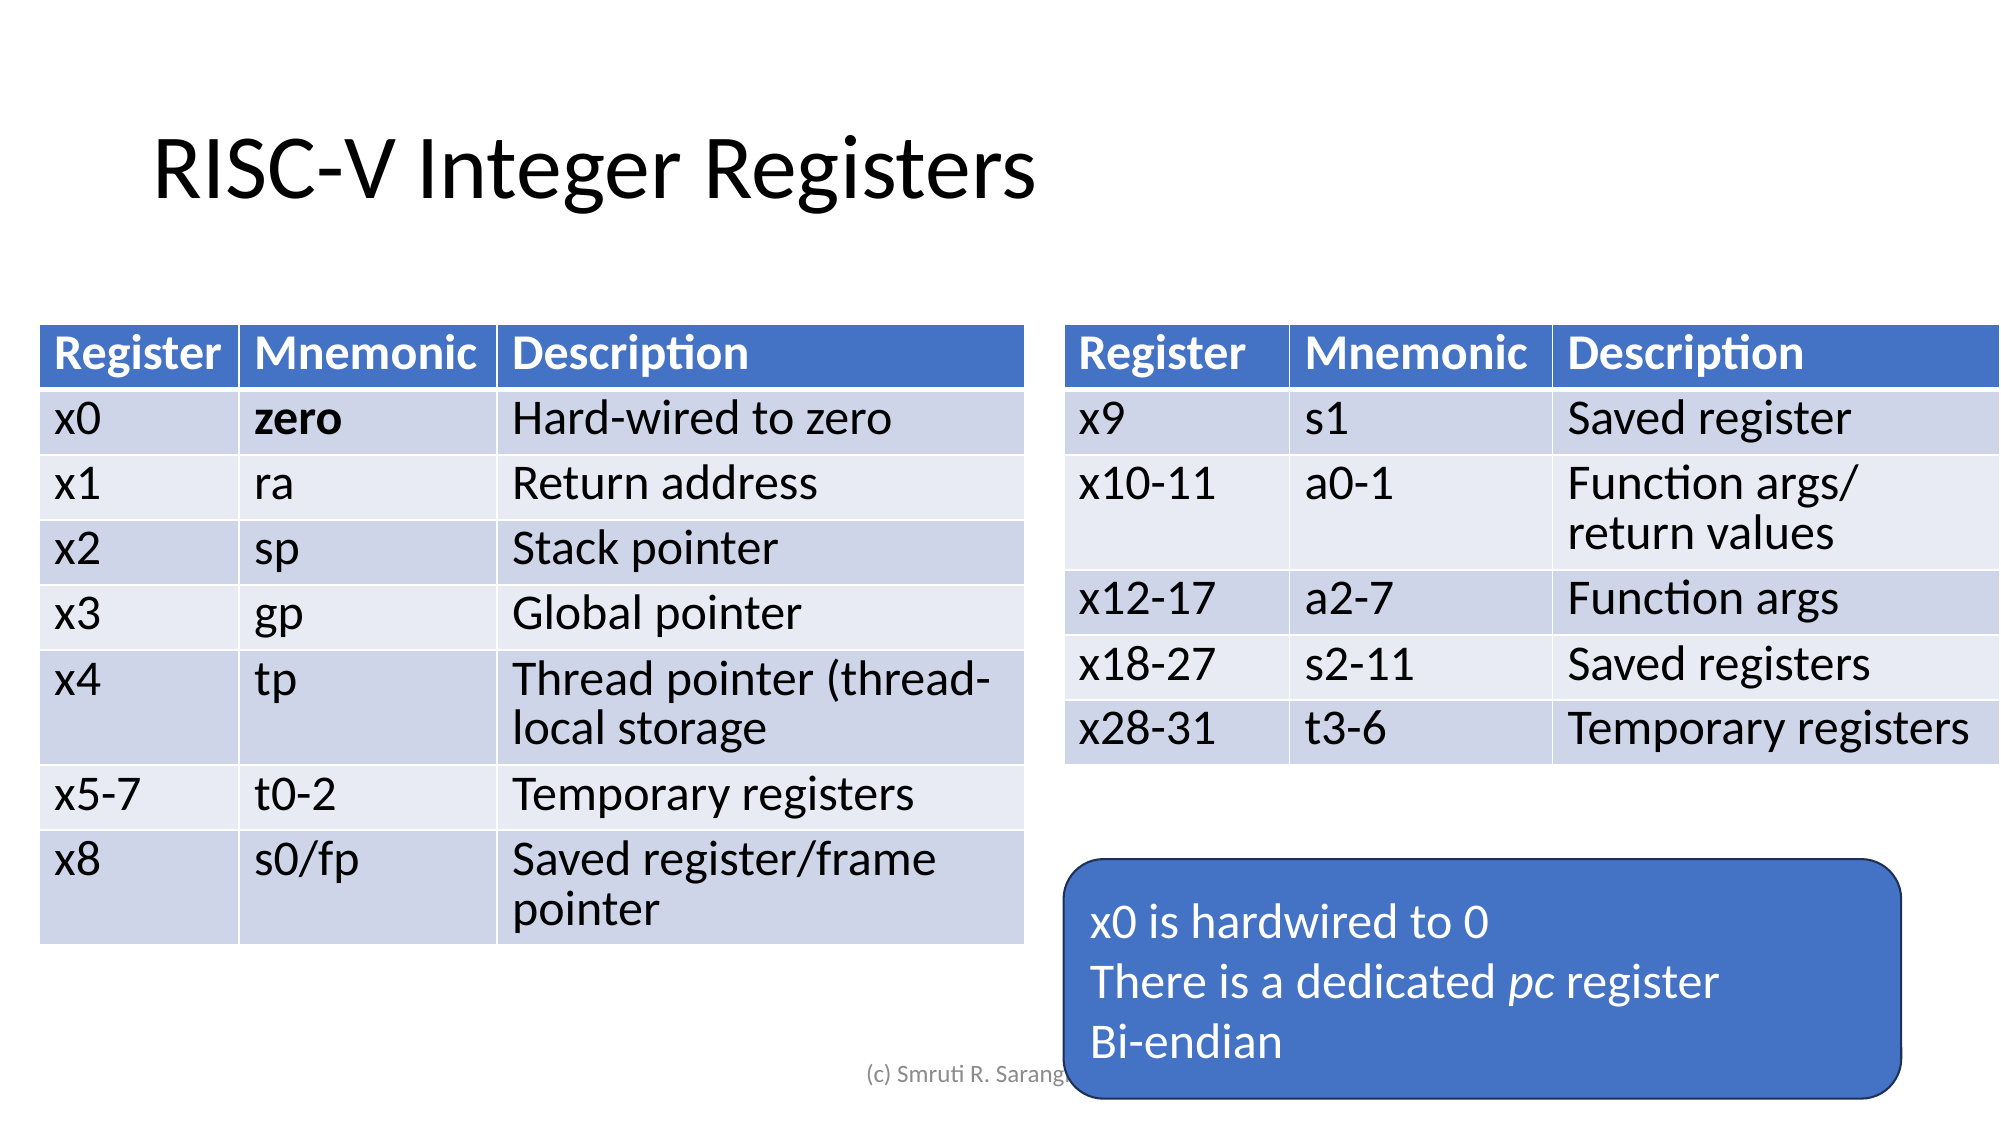

# RISC-V Integer Registers
| Register | Mnemonic | Description |
| --- | --- | --- |
| x0 | zero | Hard-wired to zero |
| x1 | ra | Return address |
| x2 | sp | Stack pointer |
| x3 | gp | Global pointer |
| x4 | tp | Thread pointer (thread-local storage |
| x5-7 | t0-2 | Temporary registers |
| x8 | s0/fp | Saved register/frame pointer |
| Register | Mnemonic | Description |
| --- | --- | --- |
| x9 | s1 | Saved register |
| x10-11 | a0-1 | Function args/ return values |
| x12-17 | a2-7 | Function args |
| x18-27 | s2-11 | Saved registers |
| x28-31 | t3-6 | Temporary registers |
x0 is hardwired to 0
There is a dedicated pc register
Bi-endian
(c) Smruti R. Sarangi, 2024
8